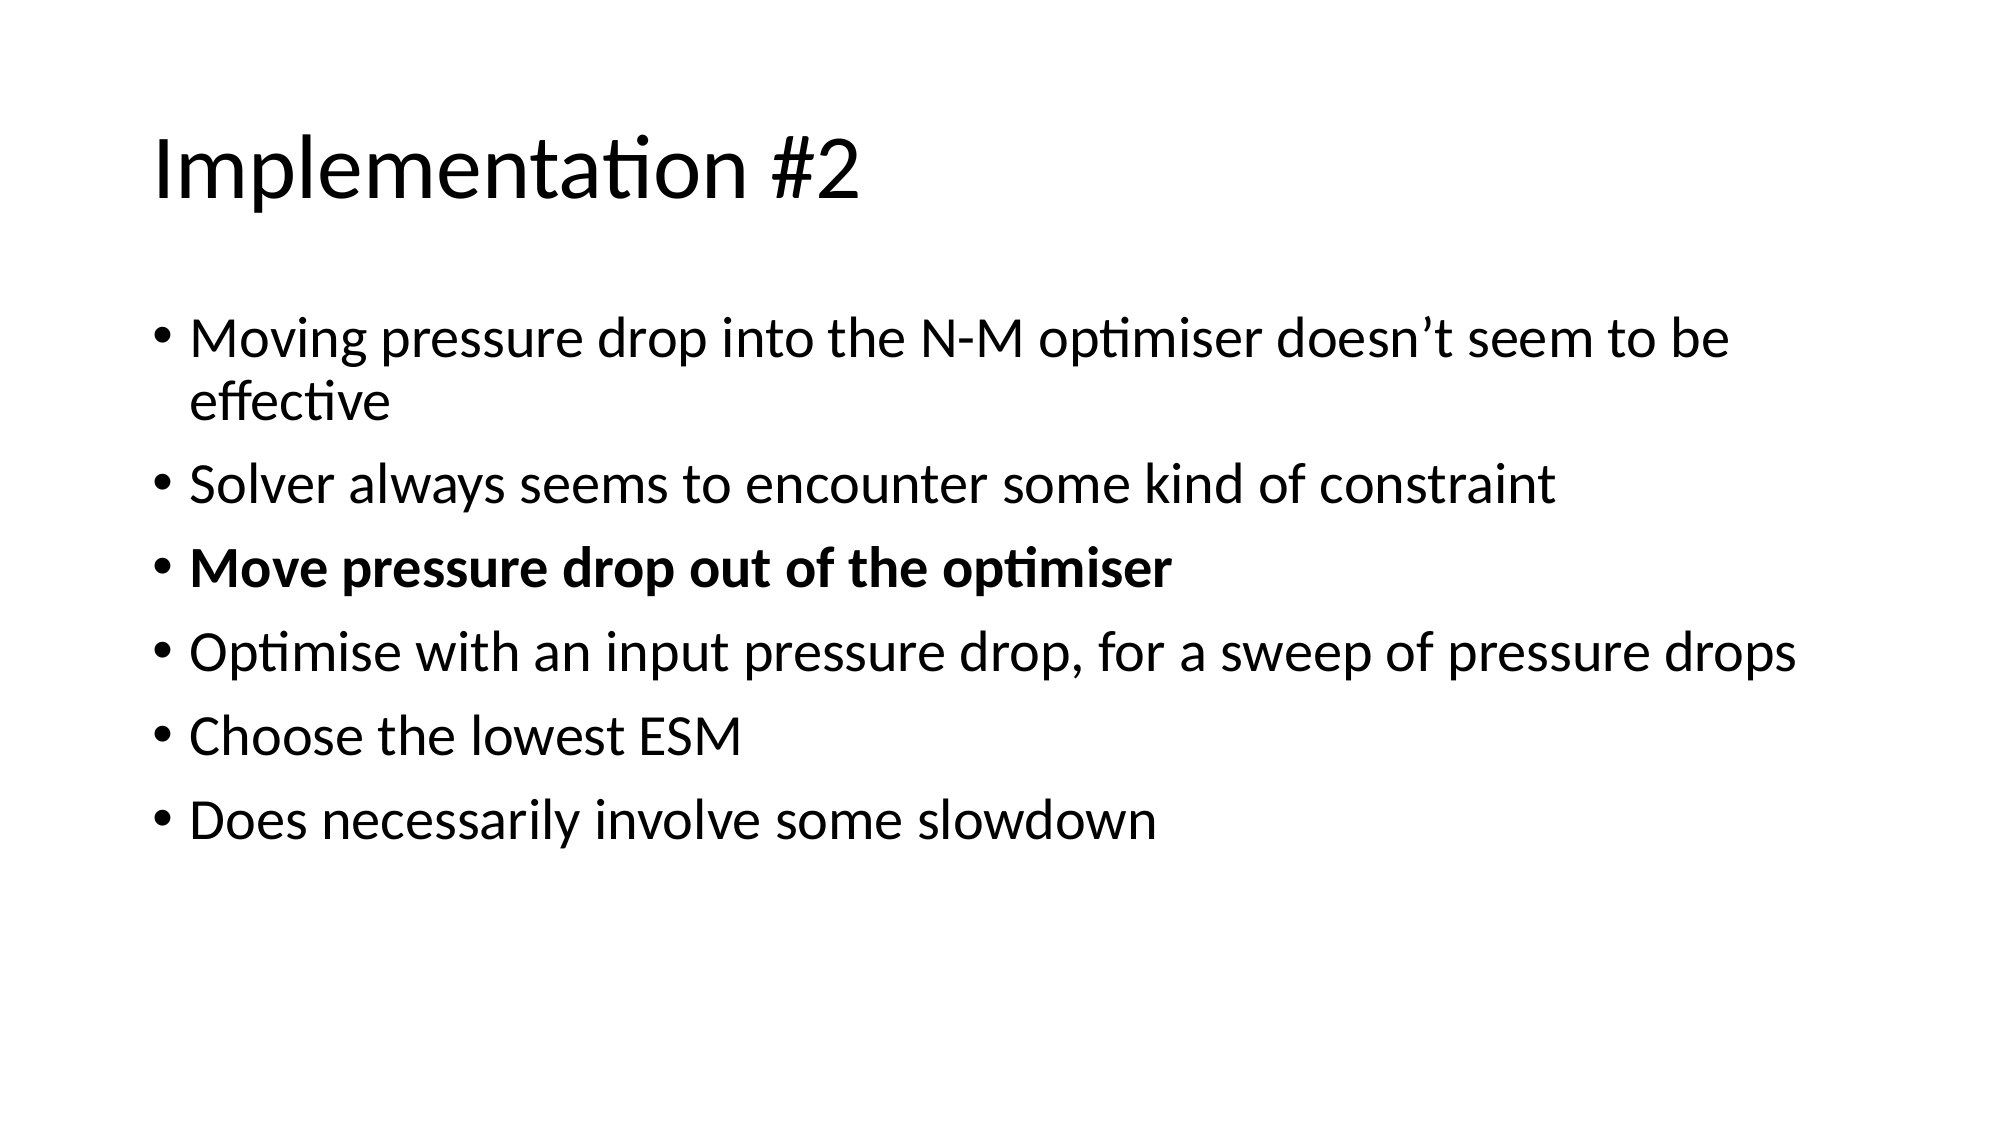

# Implementation #2
Moving pressure drop into the N-M optimiser doesn’t seem to be effective
Solver always seems to encounter some kind of constraint
Move pressure drop out of the optimiser
Optimise with an input pressure drop, for a sweep of pressure drops
Choose the lowest ESM
Does necessarily involve some slowdown